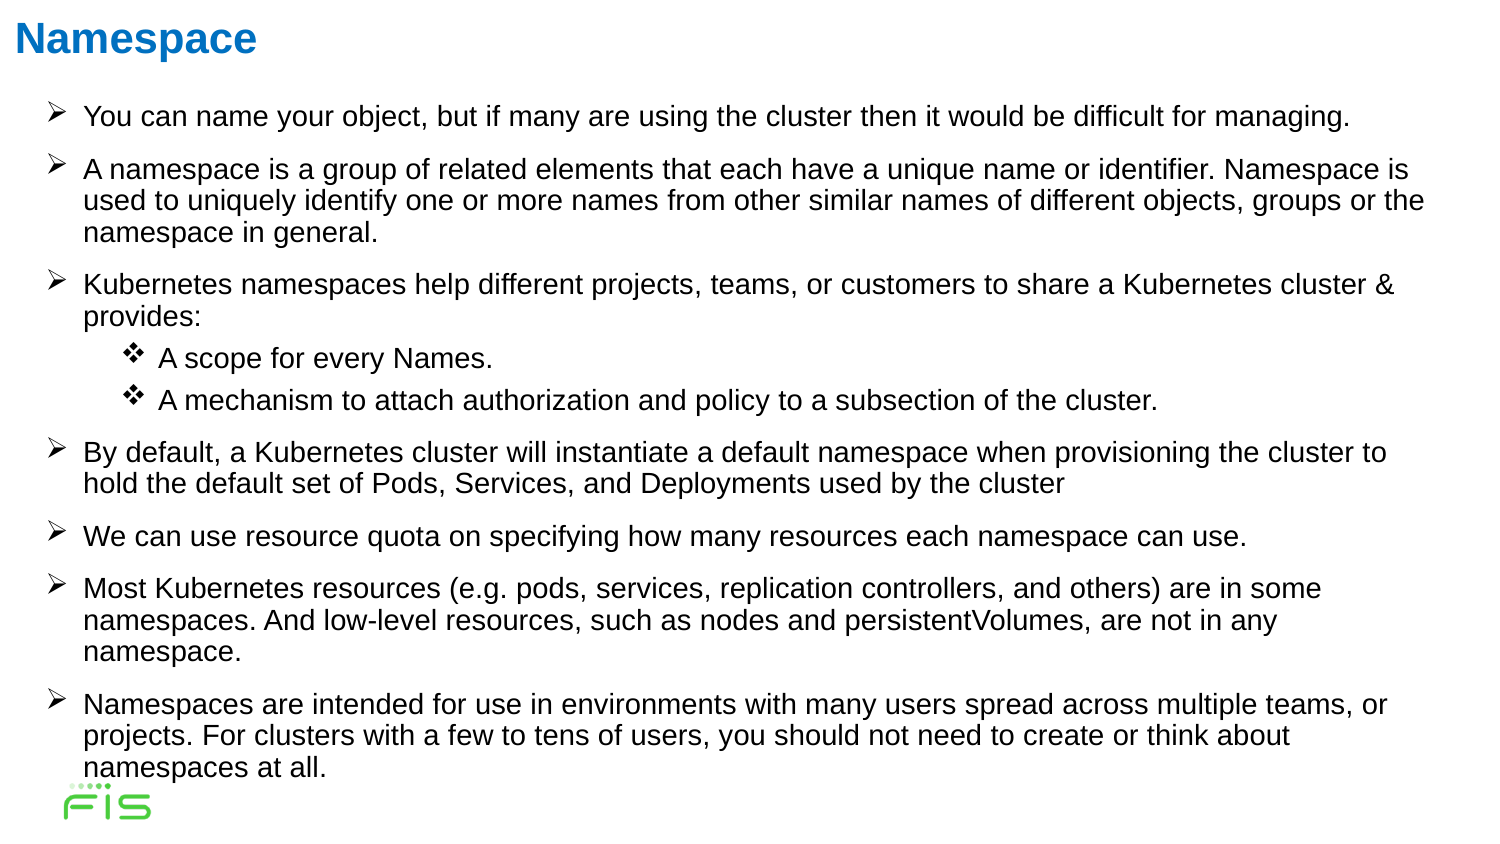

Namespace
You can name your object, but if many are using the cluster then it would be difficult for managing.
A namespace is a group of related elements that each have a unique name or identifier. Namespace is used to uniquely identify one or more names from other similar names of different objects, groups or the namespace in general.
Kubernetes namespaces help different projects, teams, or customers to share a Kubernetes cluster & provides:
A scope for every Names.
A mechanism to attach authorization and policy to a subsection of the cluster.
By default, a Kubernetes cluster will instantiate a default namespace when provisioning the cluster to hold the default set of Pods, Services, and Deployments used by the cluster
We can use resource quota on specifying how many resources each namespace can use.
Most Kubernetes resources (e.g. pods, services, replication controllers, and others) are in some namespaces. And low-level resources, such as nodes and persistentVolumes, are not in any namespace.
Namespaces are intended for use in environments with many users spread across multiple teams, or projects. For clusters with a few to tens of users, you should not need to create or think about namespaces at all.